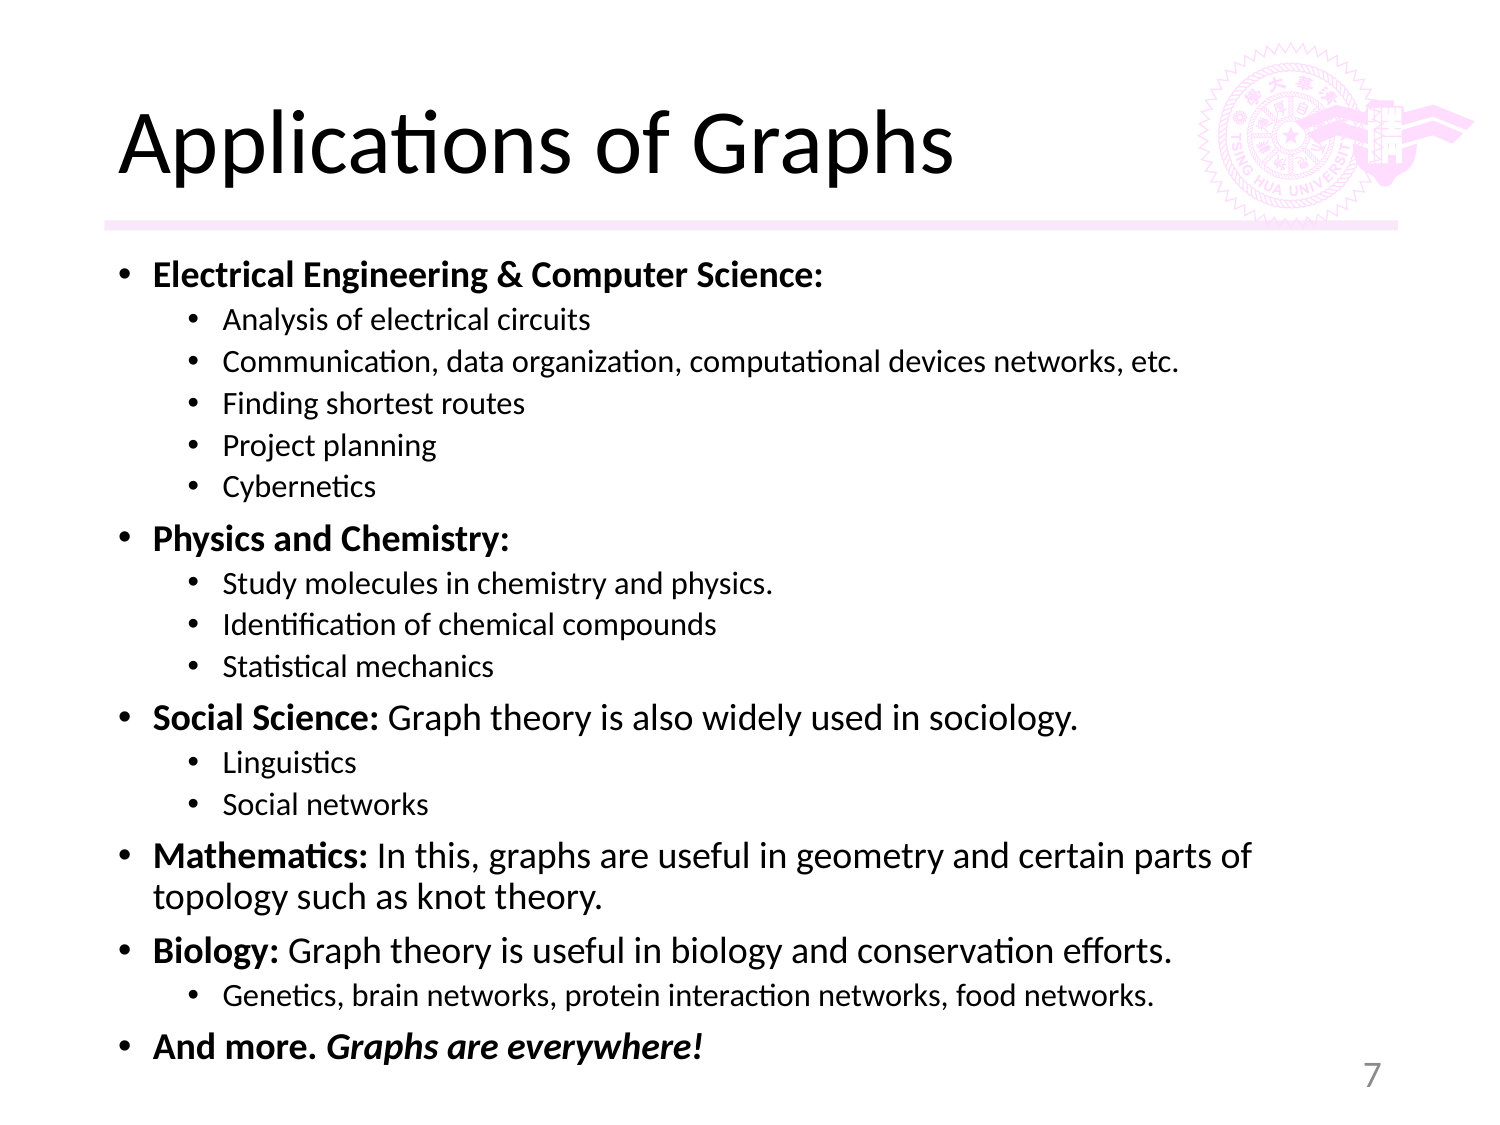

# Applications of Graphs
Electrical Engineering & Computer Science:
Analysis of electrical circuits
Communication, data organization, computational devices networks, etc.
Finding shortest routes
Project planning
Cybernetics
Physics and Chemistry:
Study molecules in chemistry and physics.
Identification of chemical compounds
Statistical mechanics
Social Science: Graph theory is also widely used in sociology.
Linguistics
Social networks
Mathematics: In this, graphs are useful in geometry and certain parts of topology such as knot theory.
Biology: Graph theory is useful in biology and conservation efforts.
Genetics, brain networks, protein interaction networks, food networks.
And more. Graphs are everywhere!
7